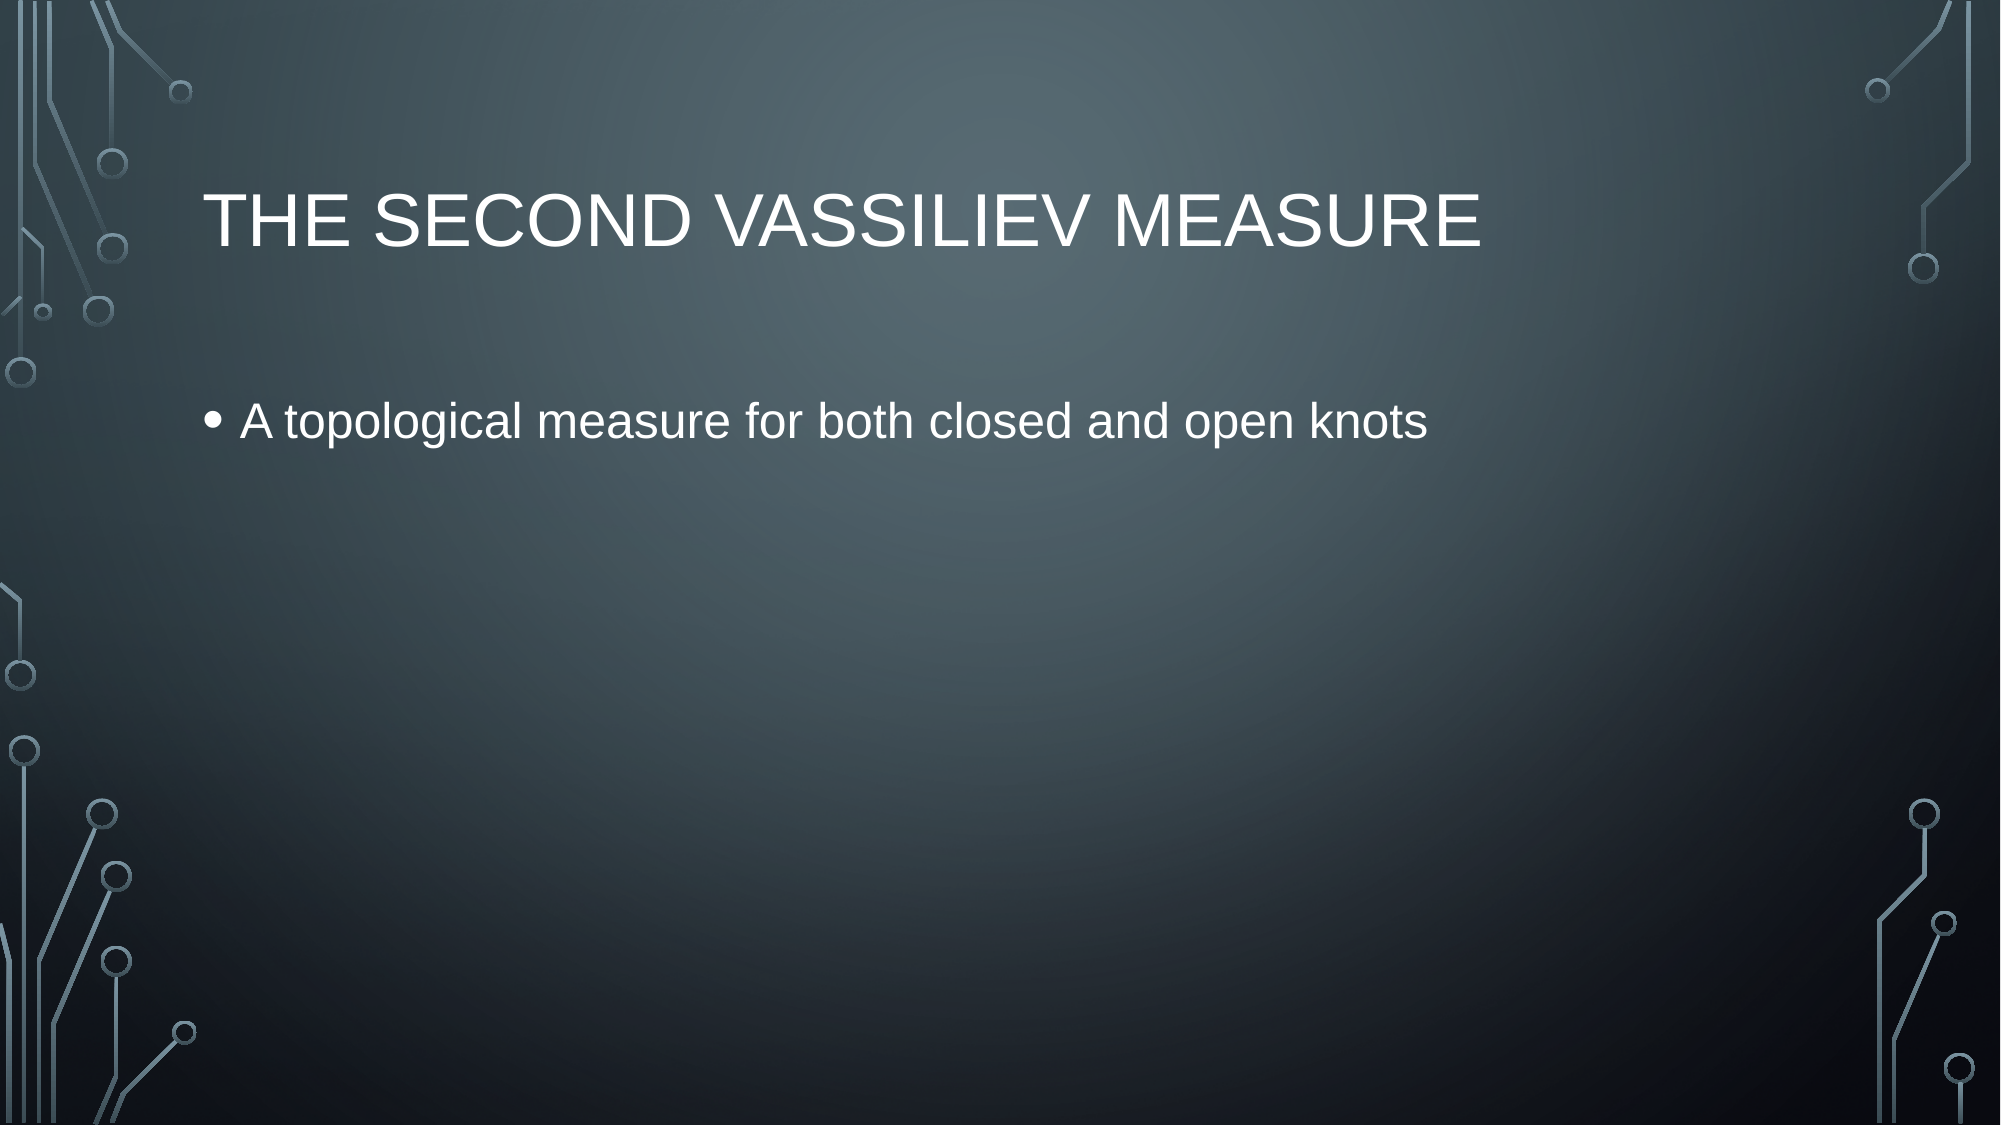

# The Second Vassiliev Measure
A topological measure for both closed and open knots